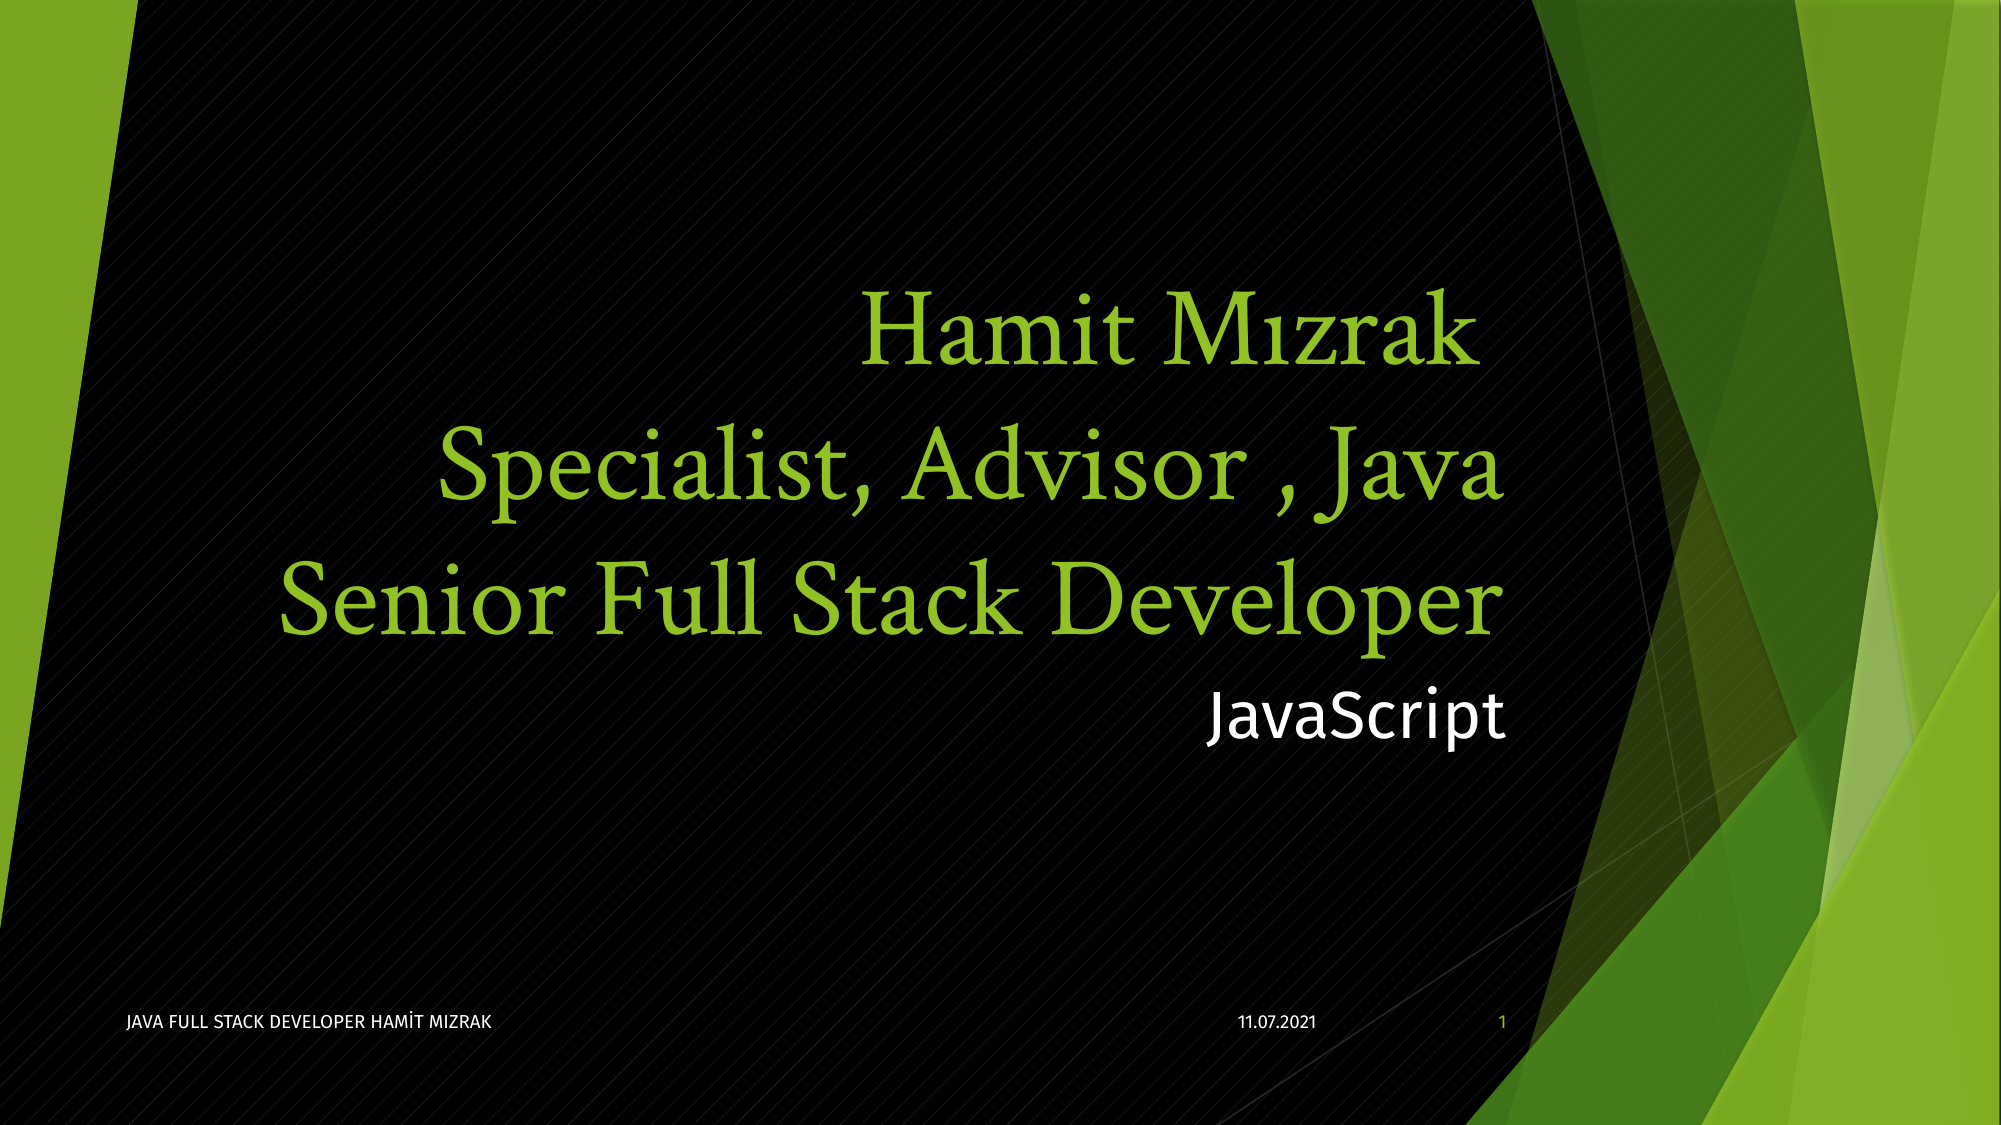

# Hamit Mızrak Specialist, Advisor , Java Senior Full Stack Developer
JavaScript

JAVA FULL STACK DEVELOPER HAMİT MIZRAK
11.07.2021
1